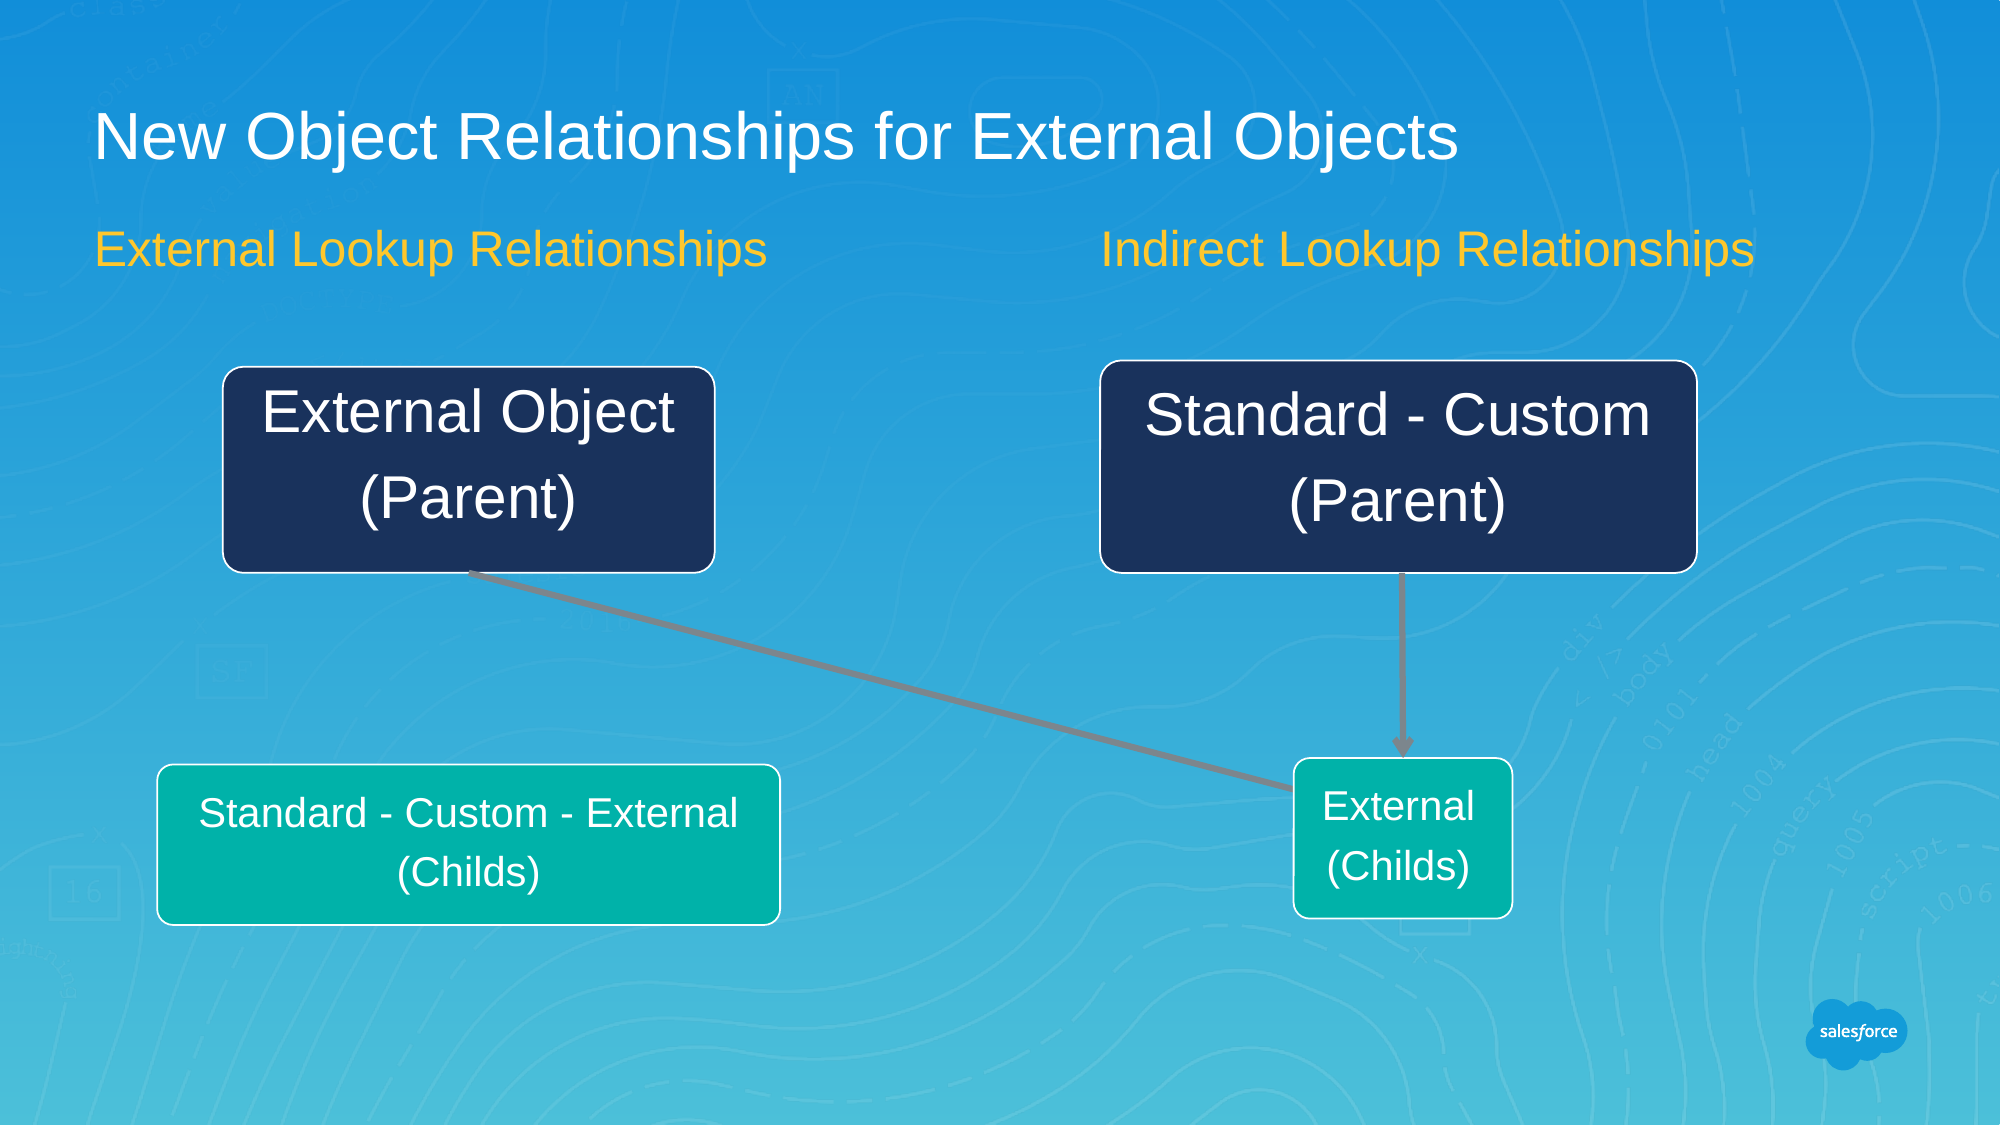

# New Object Relationships for External Objects
External Lookup Relationships
Indirect Lookup Relationships

Standard - Custom
(Parent)

External Object
(Parent)

External
(Childs)

Standard - Custom - External
(Childs)